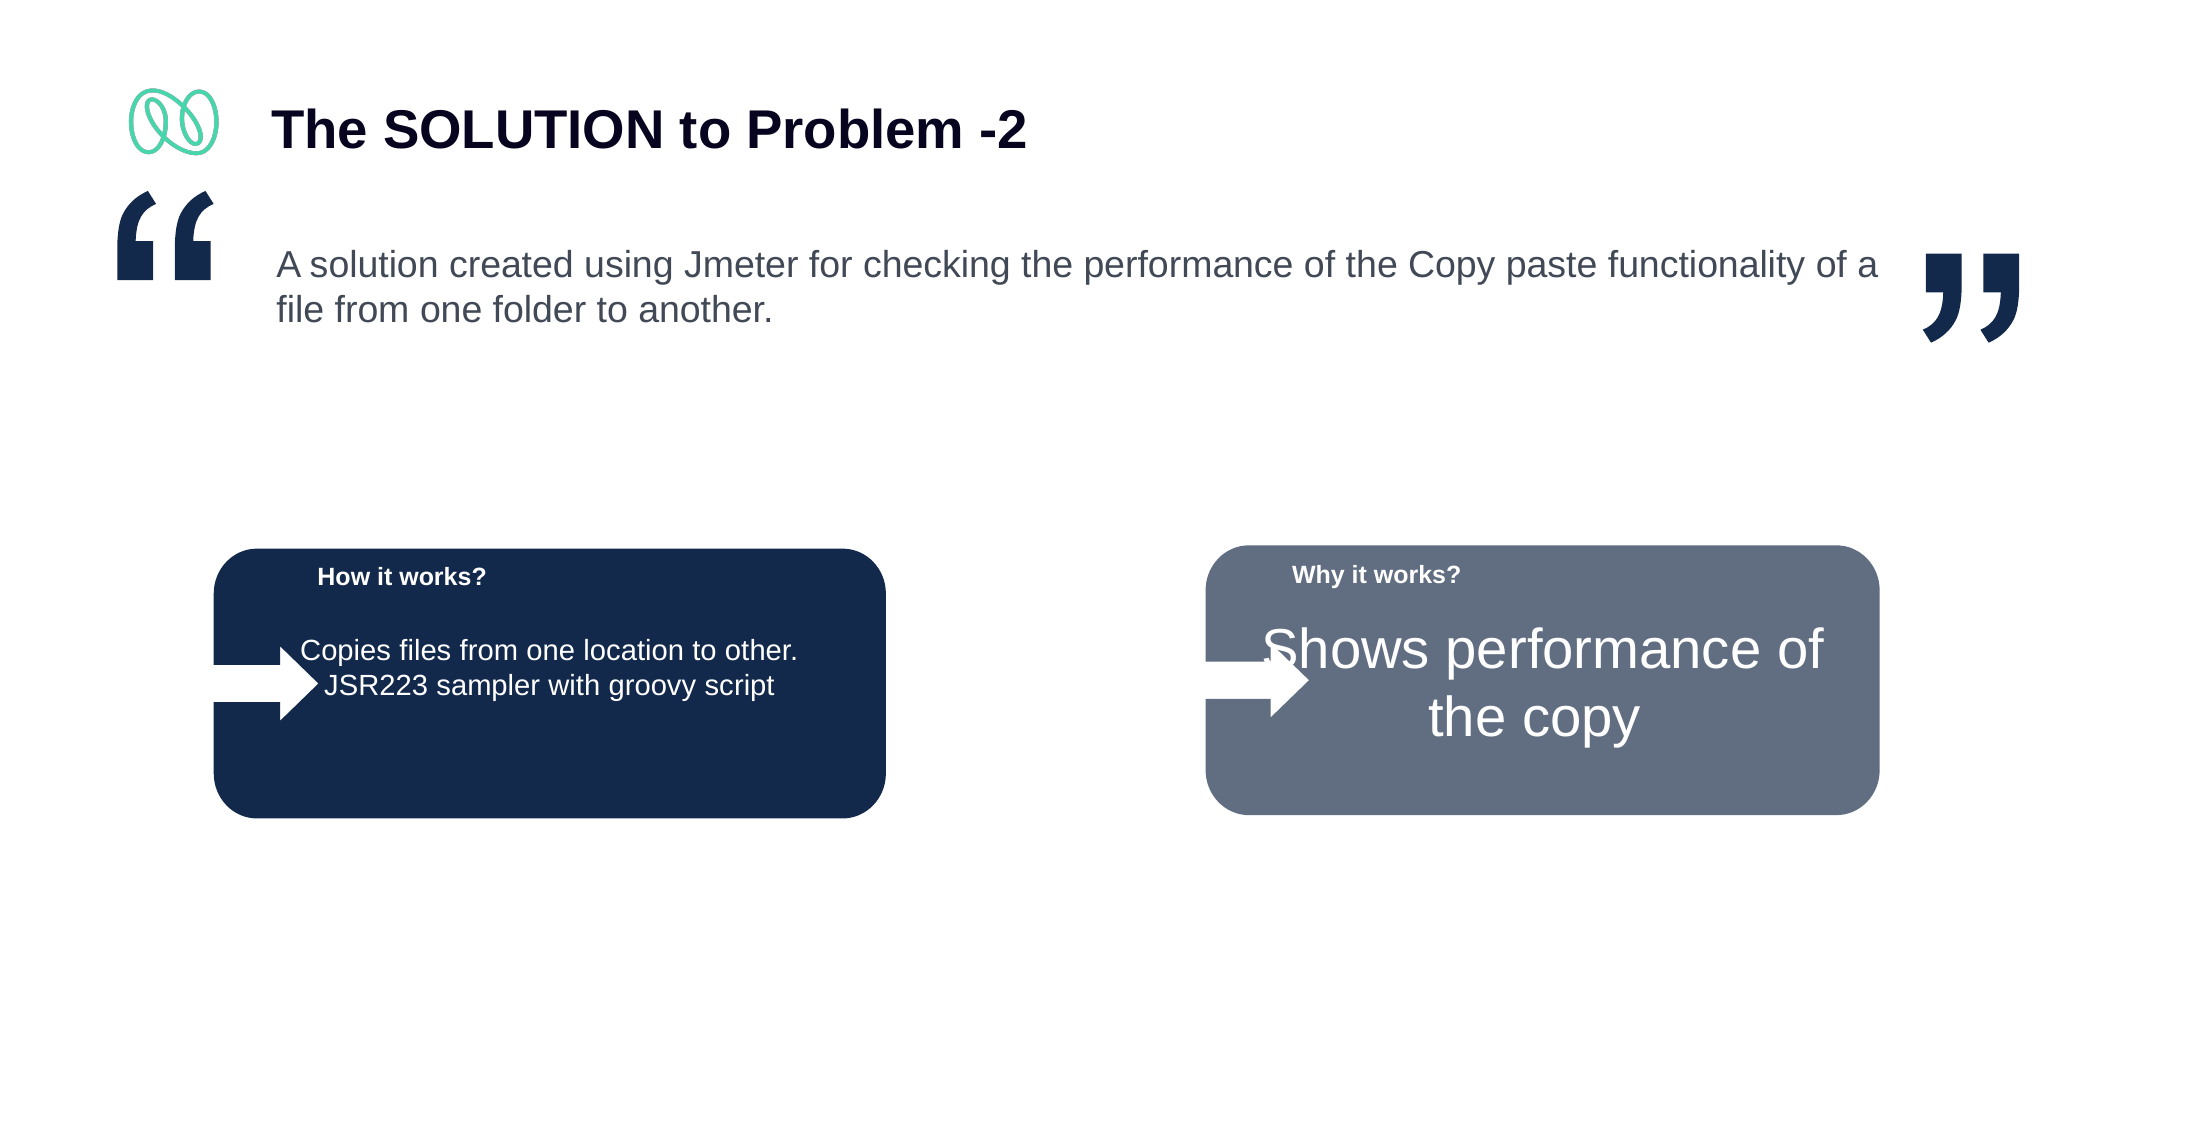

# The SOLUTION to Problem -2

A solution created using Jmeter for checking the performance of the Copy paste functionality of a file from one folder to another.

Shows performance of the copy
Copies files from one location to other.
JSR223 sampler with groovy script

Why it works?

How it works?